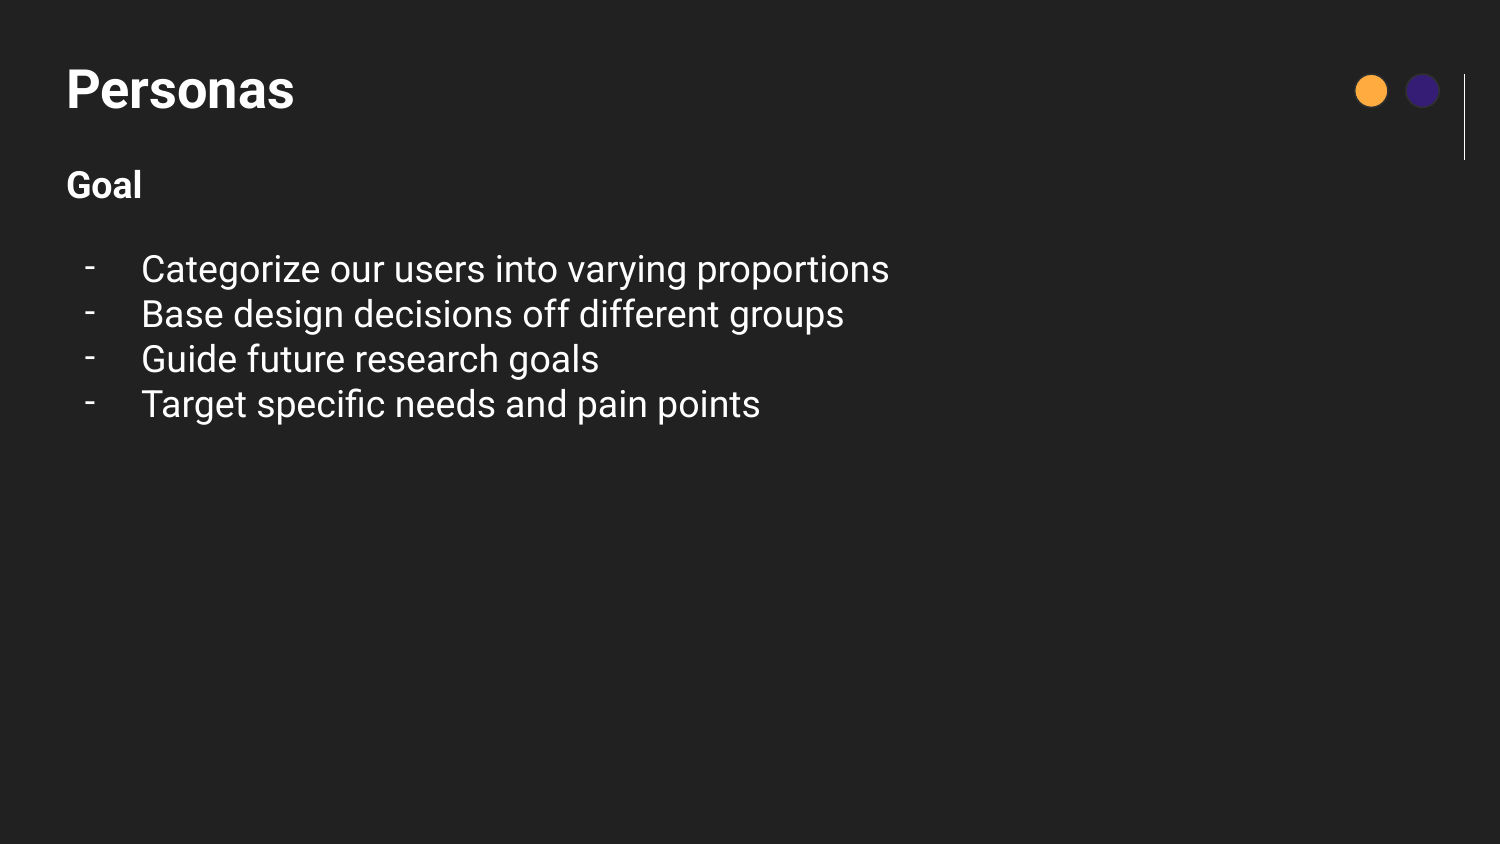

# Personas

Goal
Categorize our users into varying proportions
Base design decisions off different groups
Guide future research goals
Target specific needs and pain points